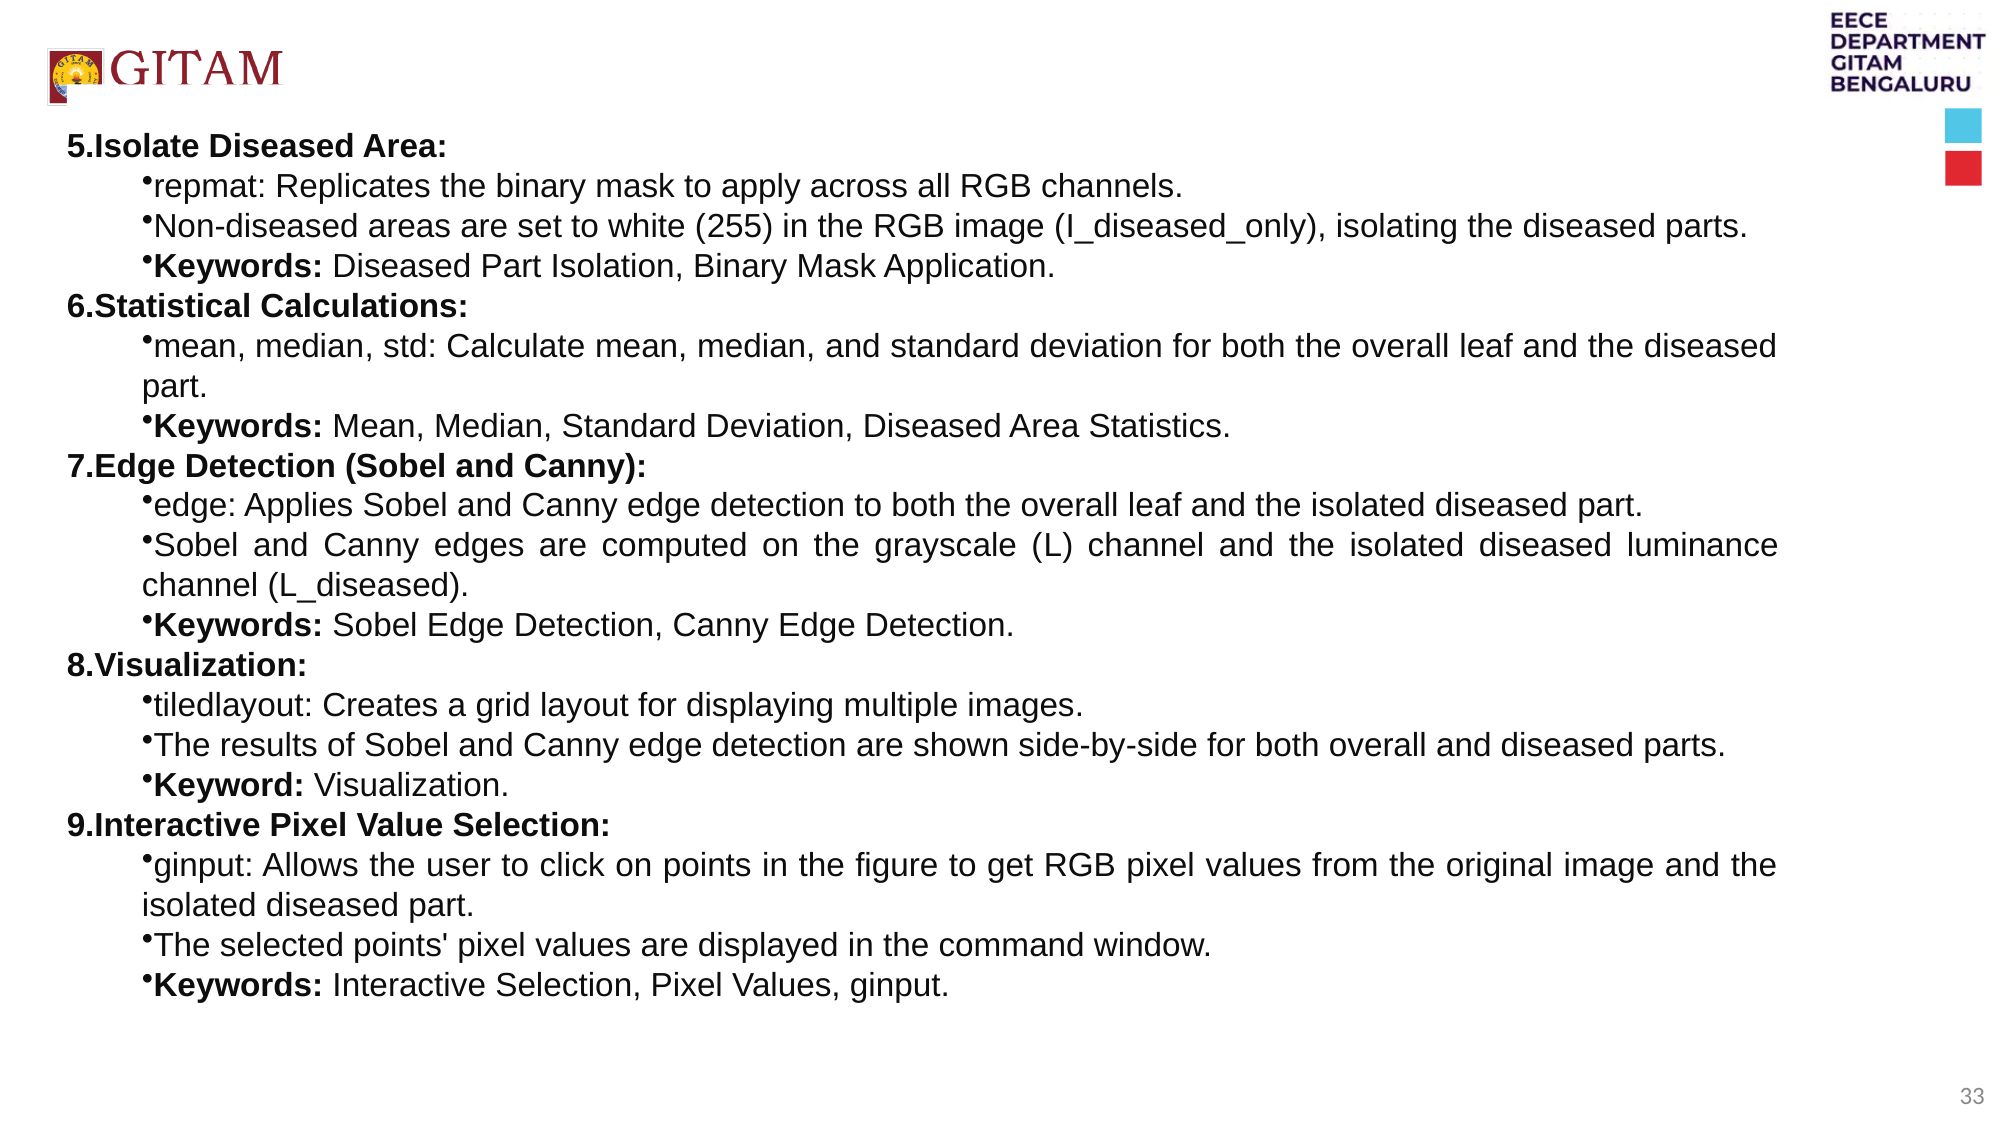

5.Isolate Diseased Area:
repmat: Replicates the binary mask to apply across all RGB channels.
Non-diseased areas are set to white (255) in the RGB image (I_diseased_only), isolating the diseased parts.
Keywords: Diseased Part Isolation, Binary Mask Application.
6.Statistical Calculations:
mean, median, std: Calculate mean, median, and standard deviation for both the overall leaf and the diseased part.
Keywords: Mean, Median, Standard Deviation, Diseased Area Statistics.
7.Edge Detection (Sobel and Canny):
edge: Applies Sobel and Canny edge detection to both the overall leaf and the isolated diseased part.
Sobel and Canny edges are computed on the grayscale (L) channel and the isolated diseased luminance channel (L_diseased).
Keywords: Sobel Edge Detection, Canny Edge Detection.
8.Visualization:
tiledlayout: Creates a grid layout for displaying multiple images.
The results of Sobel and Canny edge detection are shown side-by-side for both overall and diseased parts.
Keyword: Visualization.
9.Interactive Pixel Value Selection:
ginput: Allows the user to click on points in the figure to get RGB pixel values from the original image and the isolated diseased part.
The selected points' pixel values are displayed in the command window.
Keywords: Interactive Selection, Pixel Values, ginput.

33